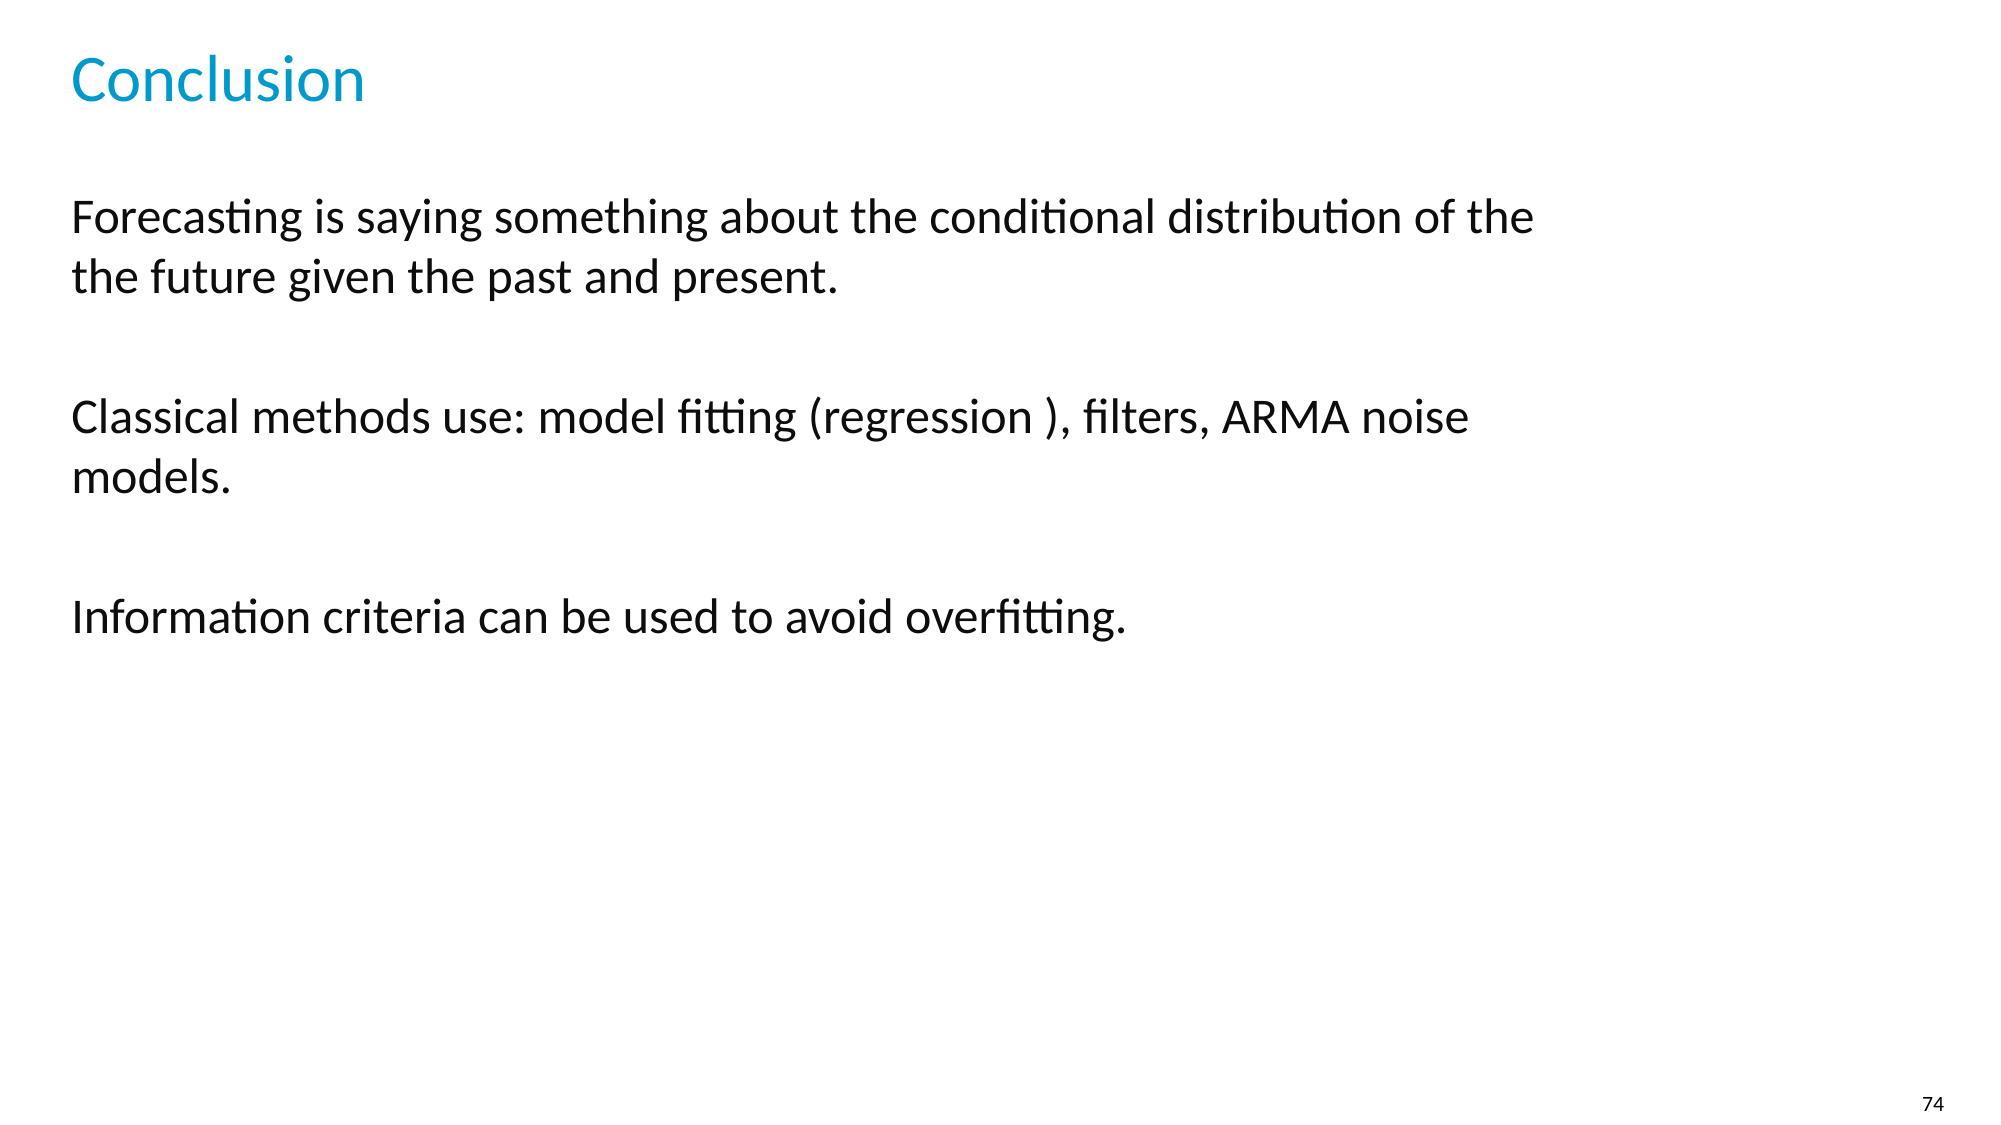

# Conclusion
Forecasting is saying something about the conditional distribution of the the future given the past and present.

Classical methods use: model fitting (regression ), filters, ARMA noise models.

Information criteria can be used to avoid overfitting.
74